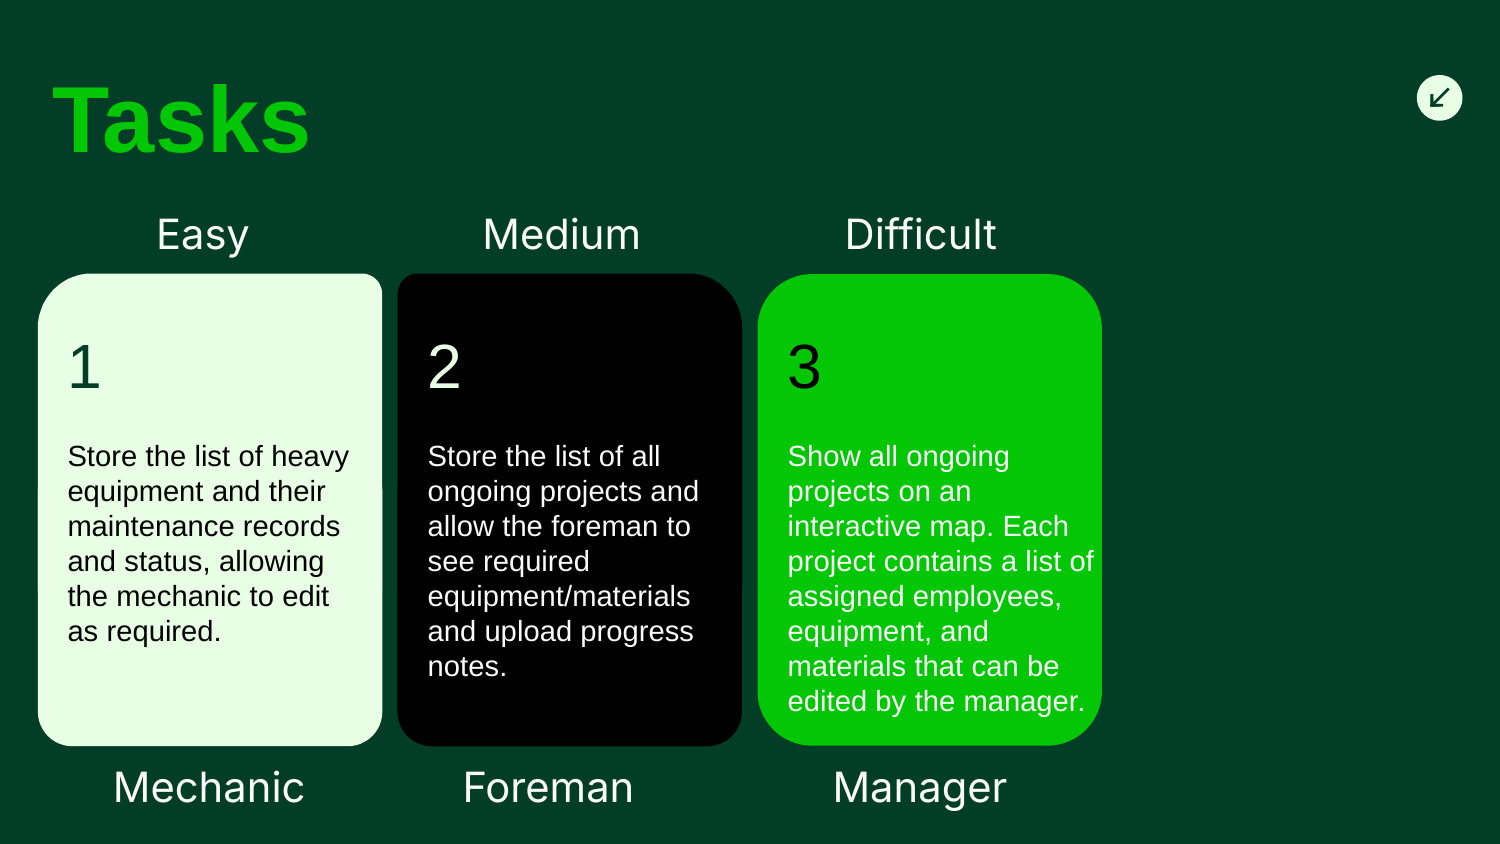

# Tasks
Easy
Medium
Difficult

1
2
3
Store the list of heavy equipment and their maintenance records and status, allowing the mechanic to edit as required.

Store the list of all ongoing projects and allow the foreman to see required equipment/materials and upload progress notes.
Show all ongoing projects on an interactive map. Each project contains a list of assigned employees, equipment, and materials that can be edited by the manager.
Mechanic
Foreman
Manager